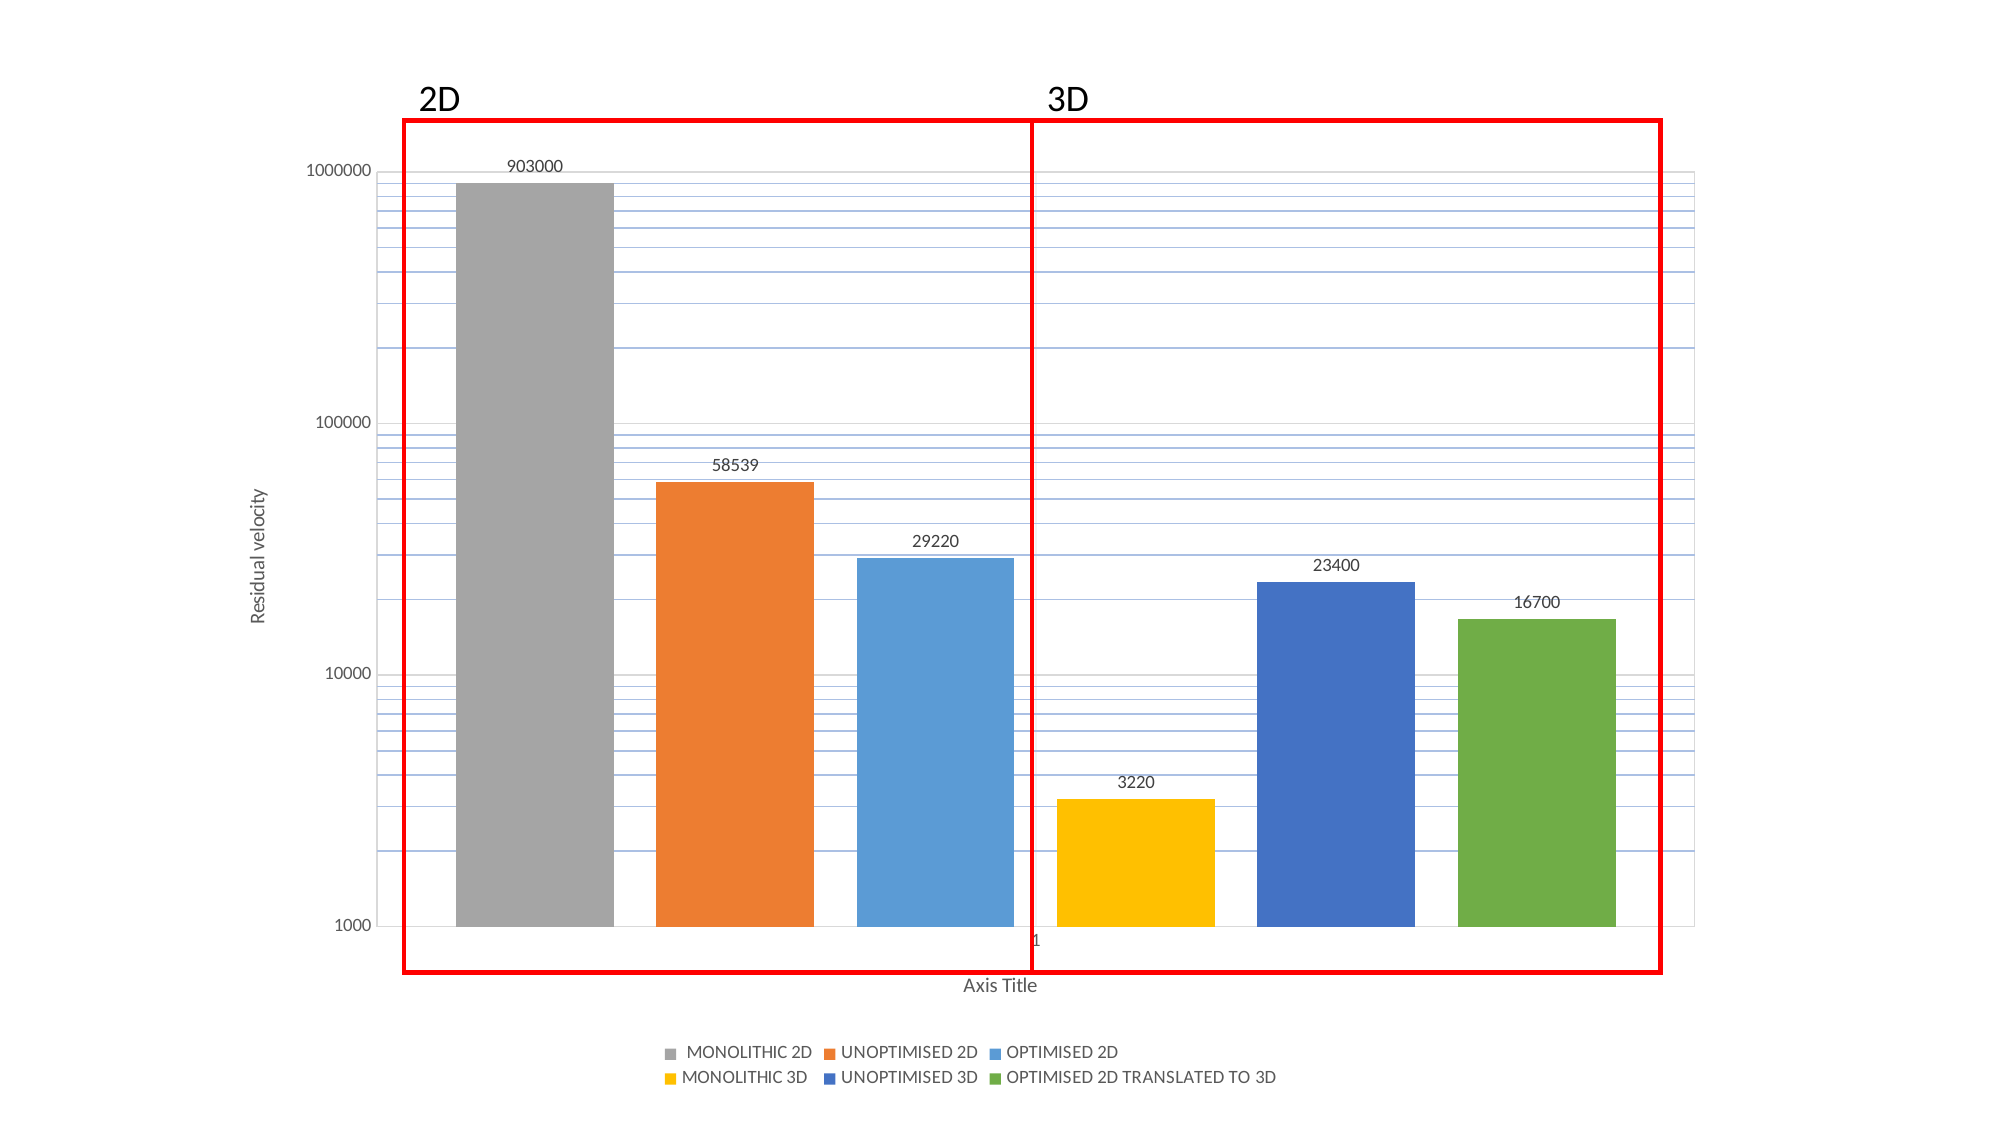

2D
3D

### Chart

| Category |  |  |  |  |  |  |
|---|---|---|---|---|---|---|